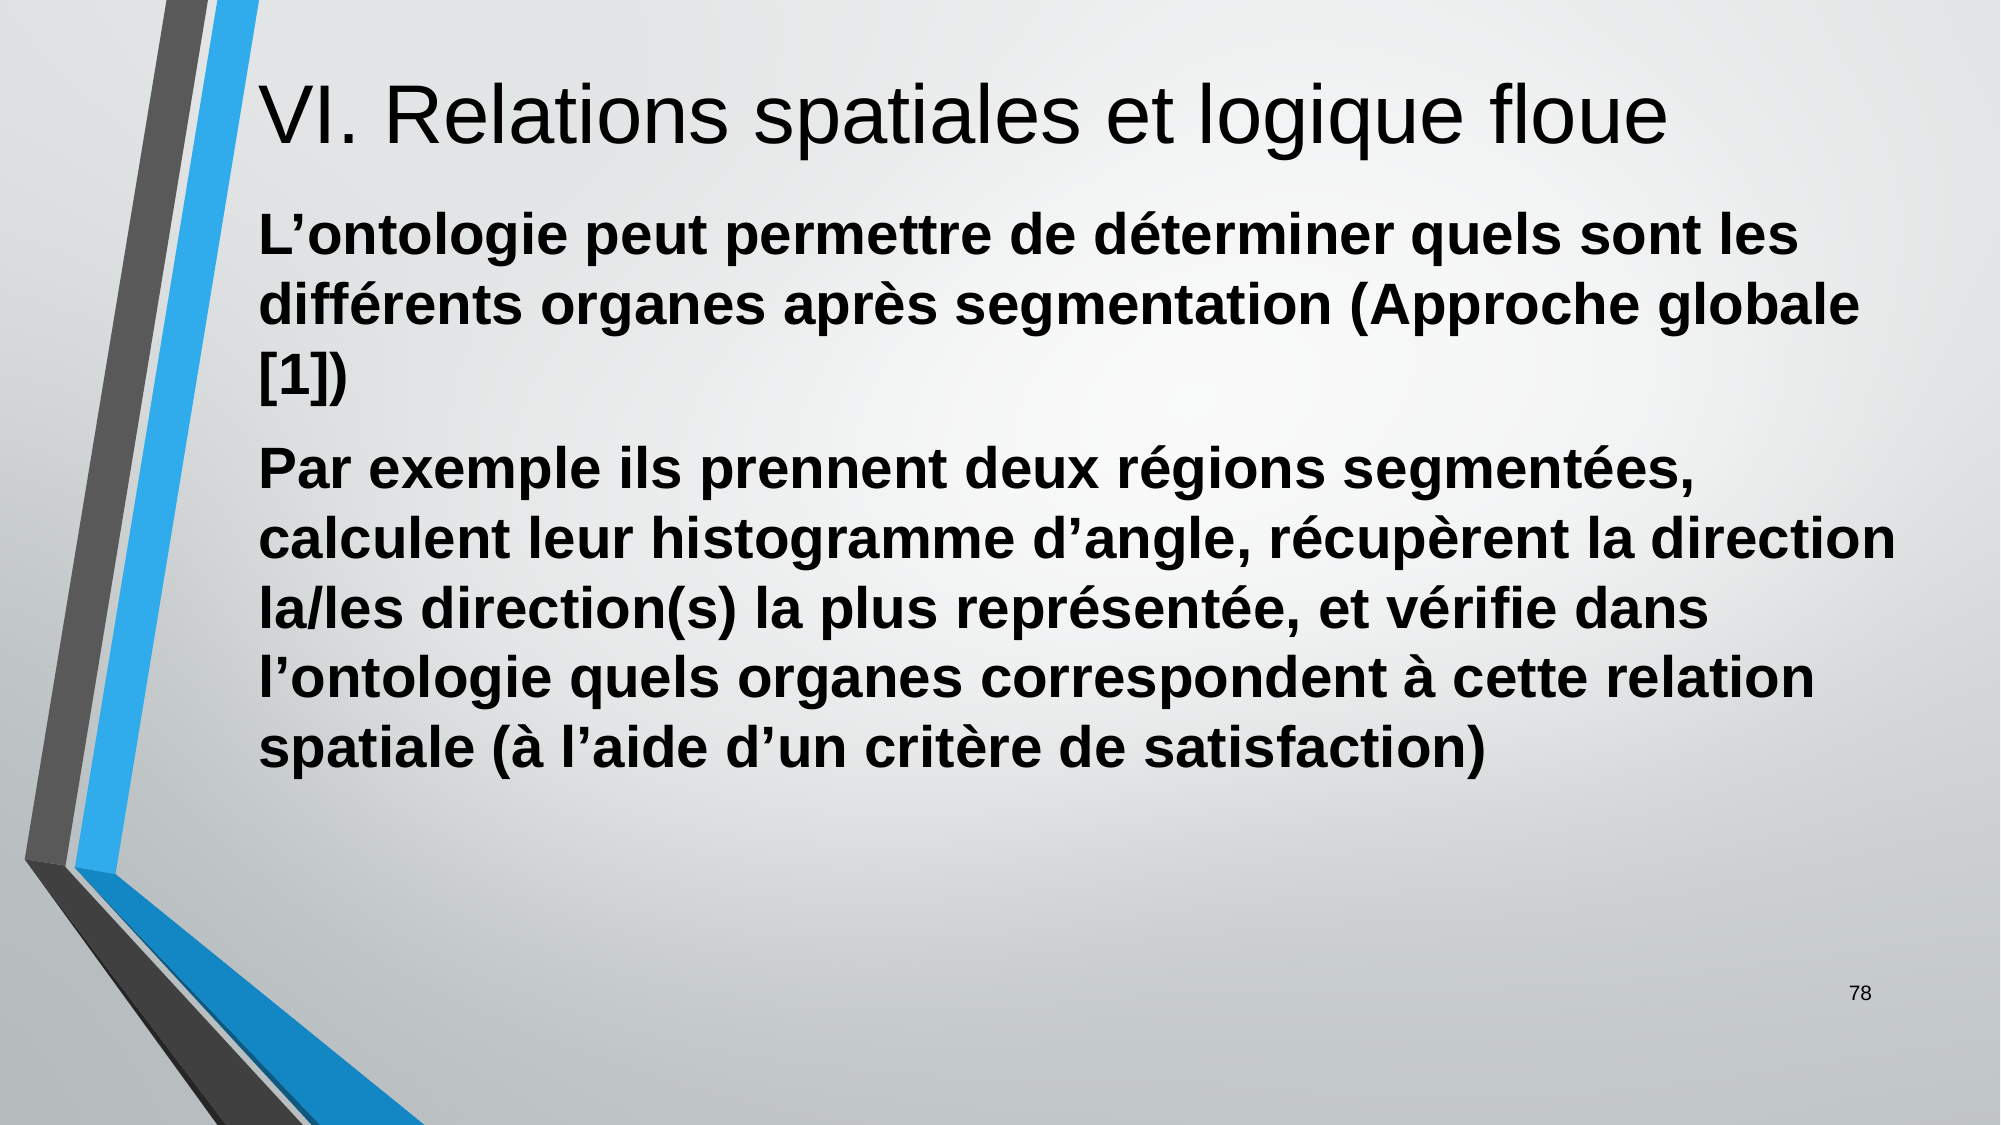

# VI. Relations spatiales et logique floue
L’ontologie peut permettre de déterminer quels sont les différents organes après segmentation (Approche globale [1])
Par exemple ils prennent deux régions segmentées, calculent leur histogramme d’angle, récupèrent la direction la/les direction(s) la plus représentée, et vérifie dans l’ontologie quels organes correspondent à cette relation spatiale (à l’aide d’un critère de satisfaction)
78